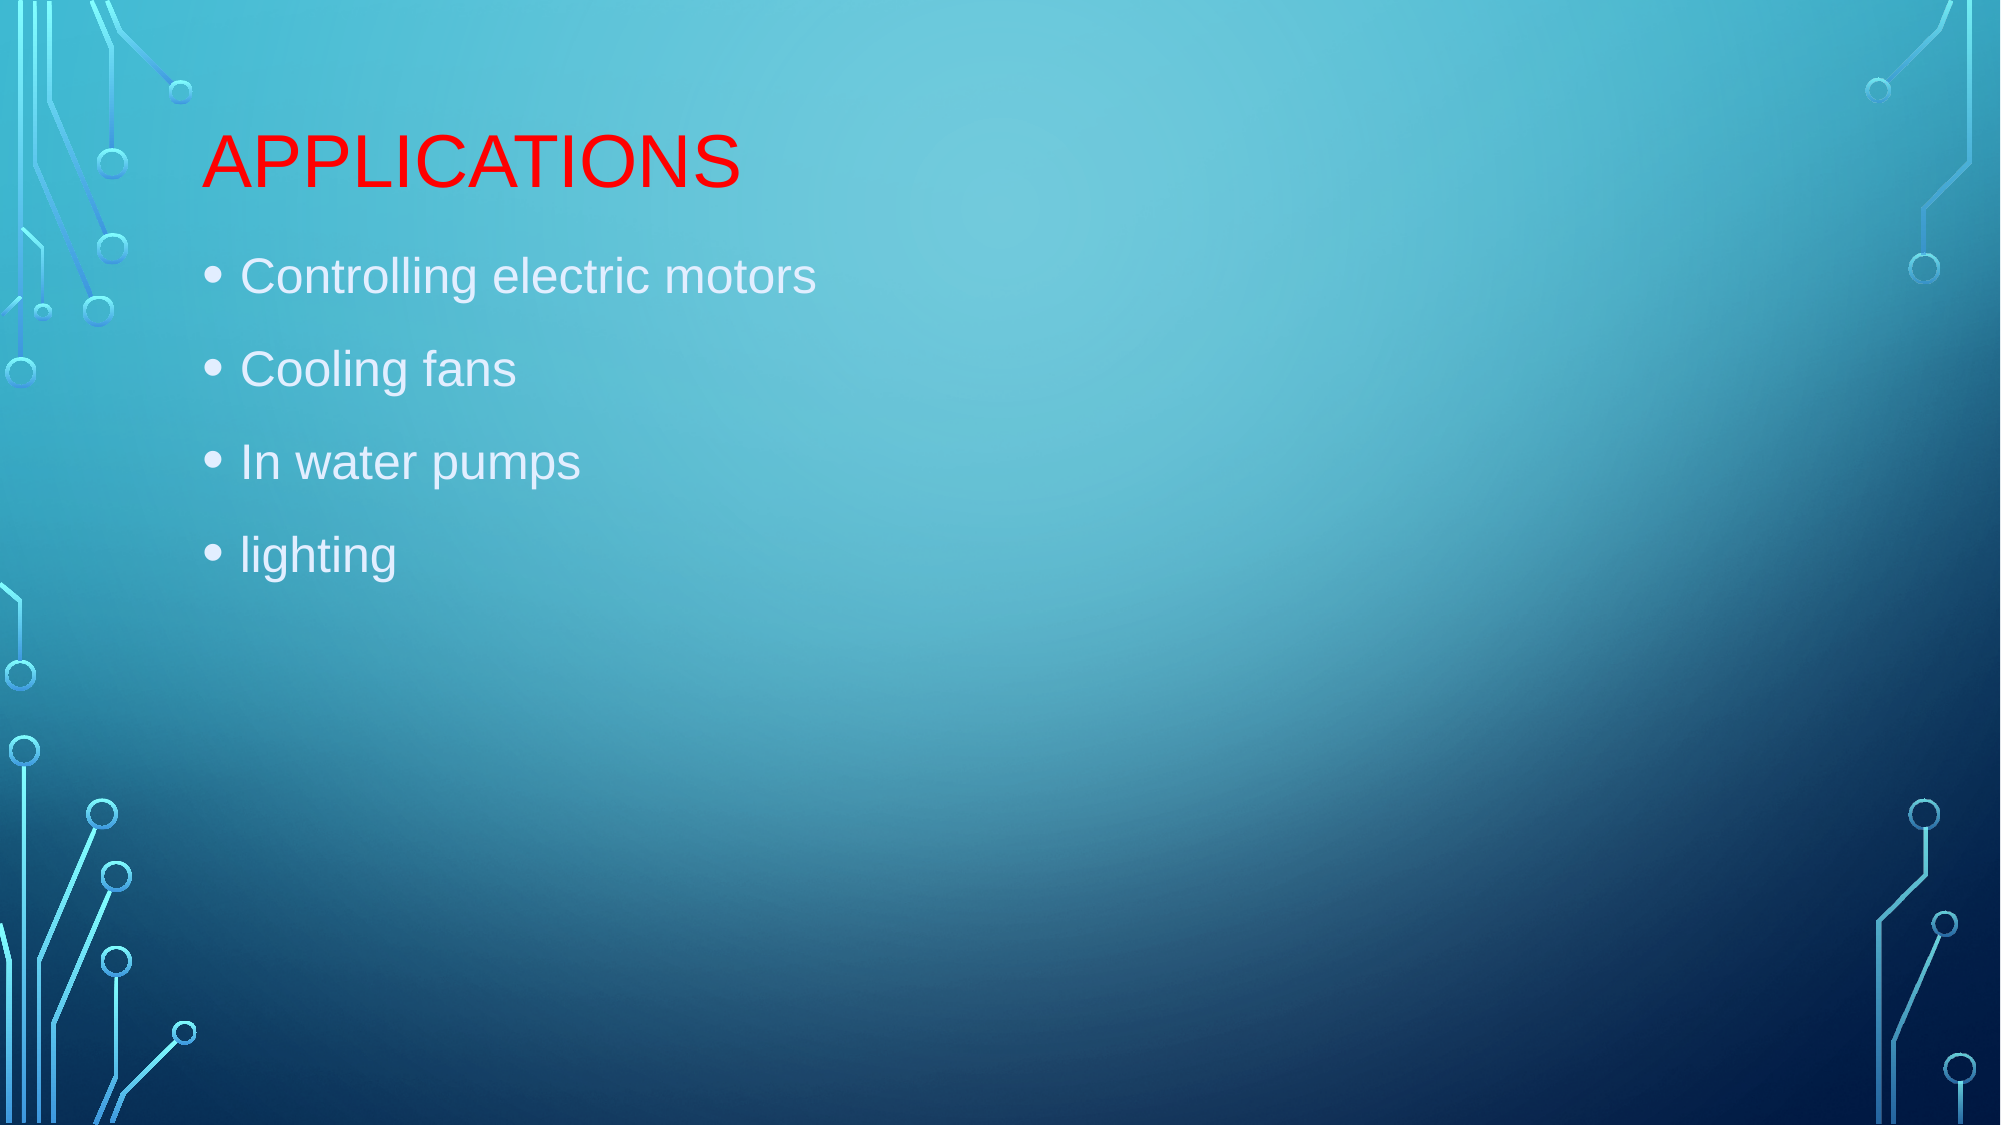

# Applications
Controlling electric motors
Cooling fans
In water pumps
lighting